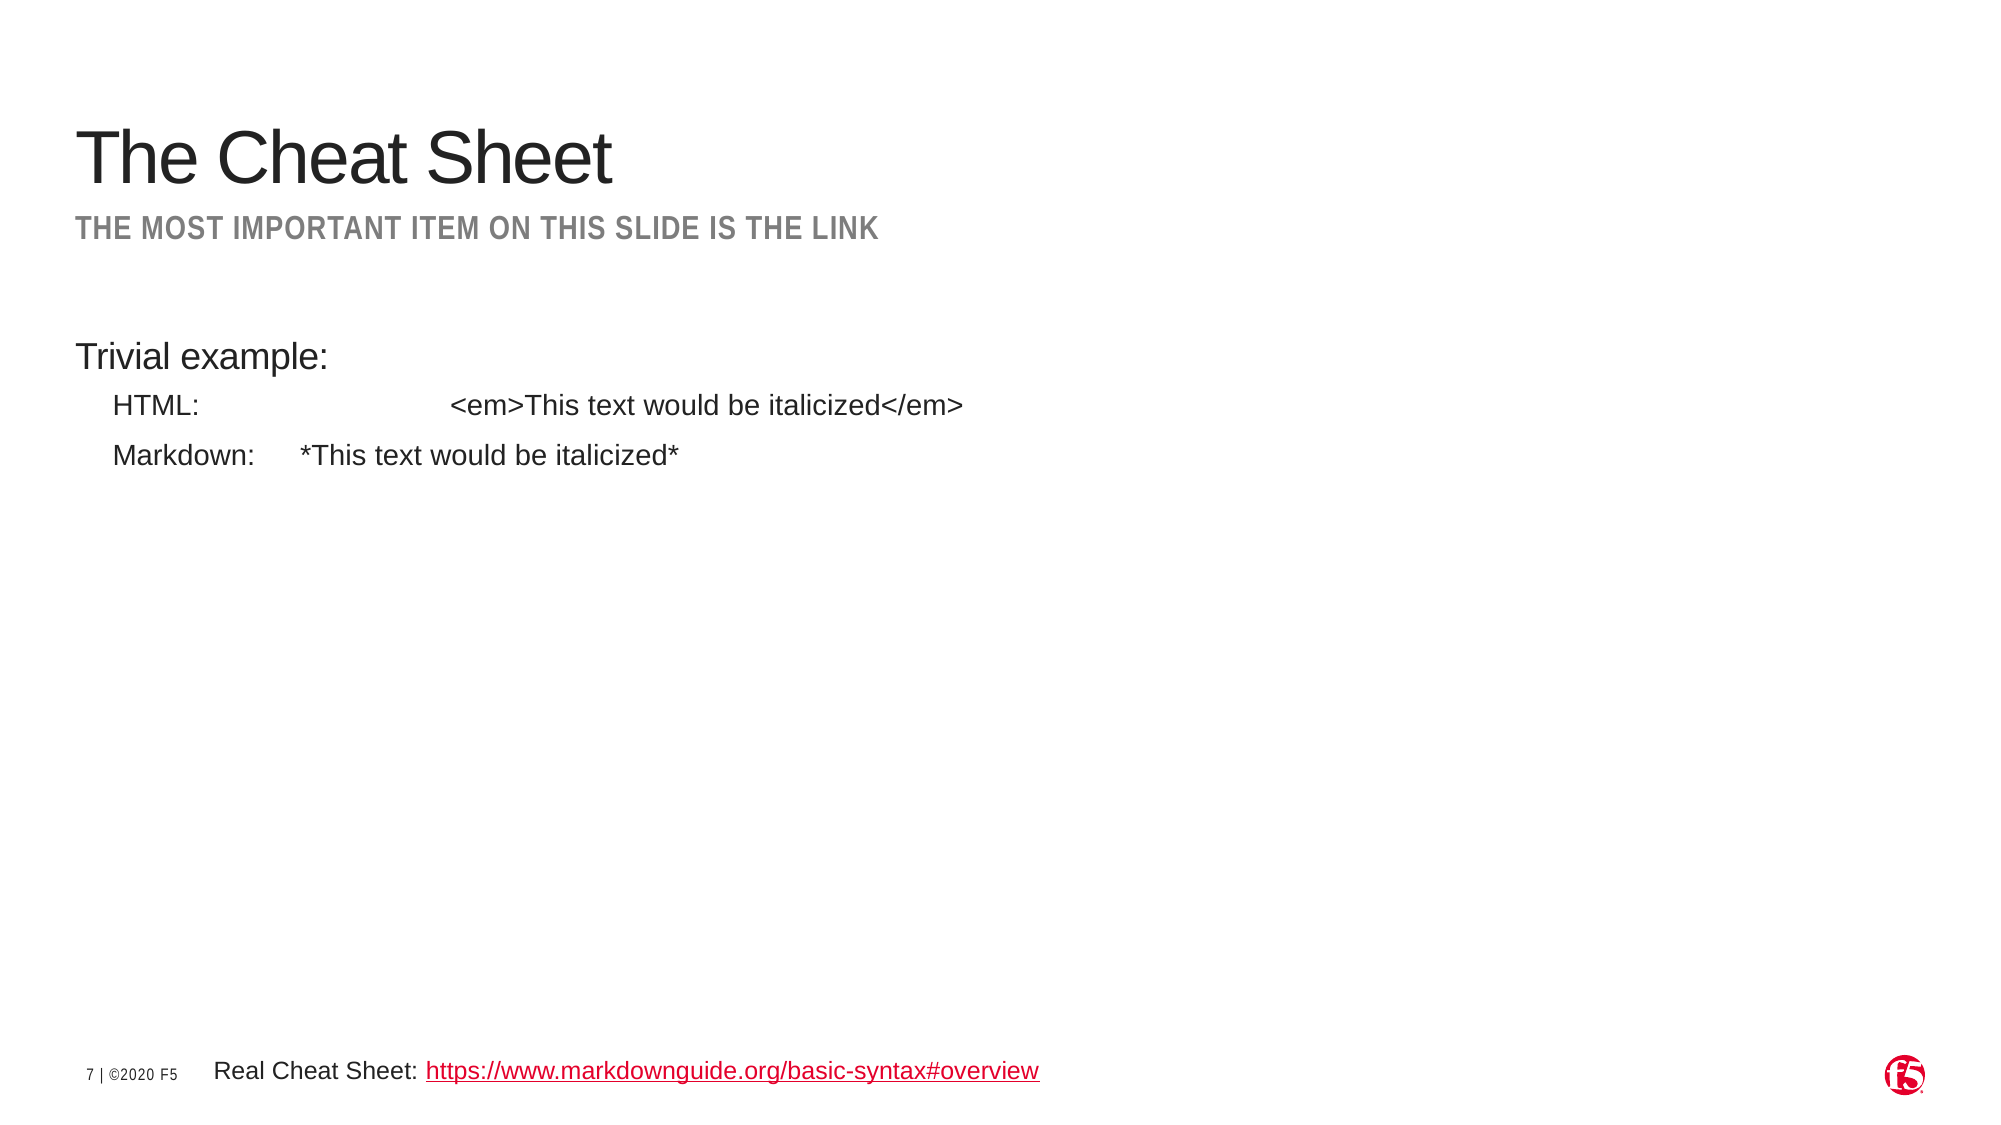

# The Cheat Sheet
The most important item on this slide is the link
Trivial example:
HTML:		<em>This text would be italicized</em>
Markdown:	*This text would be italicized*

Real Cheat Sheet: https://www.markdownguide.org/basic-syntax#overview